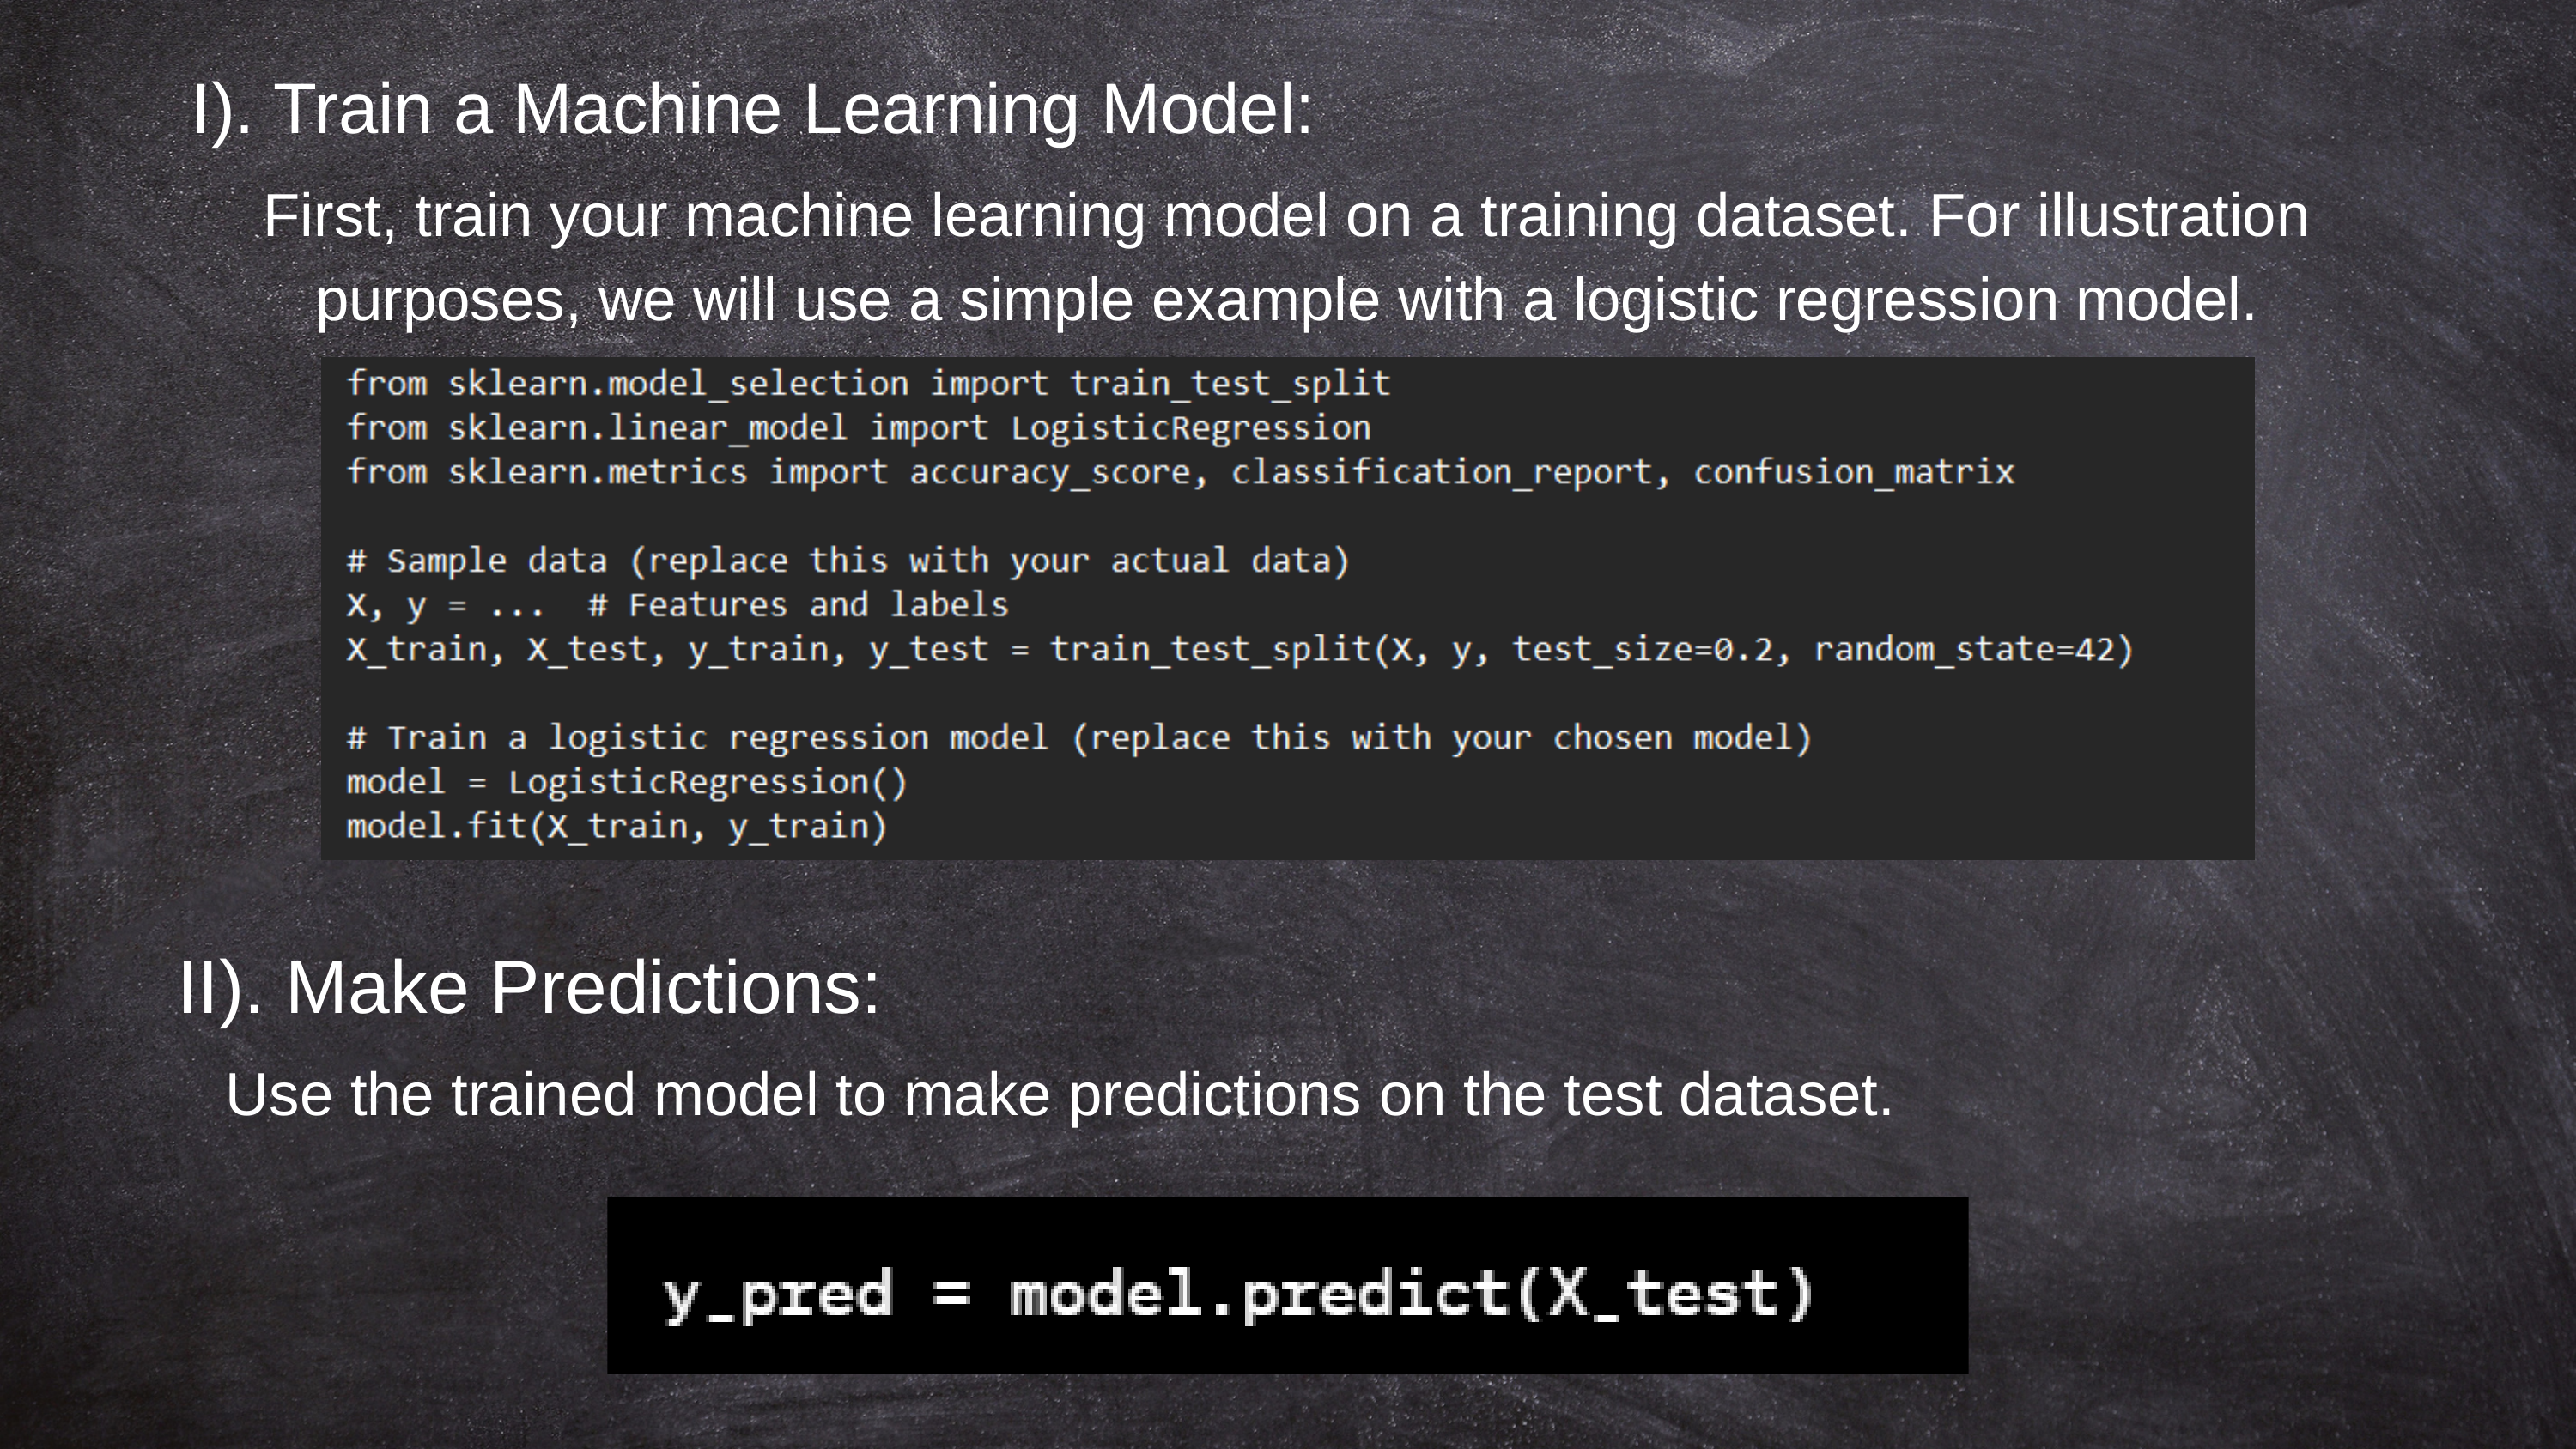

I). Train a Machine Learning Model:
First, train your machine learning model on a training dataset. For illustration purposes, we will use a simple example with a logistic regression model.

II). Make Predictions:
Use the trained model to make predictions on the test dataset.